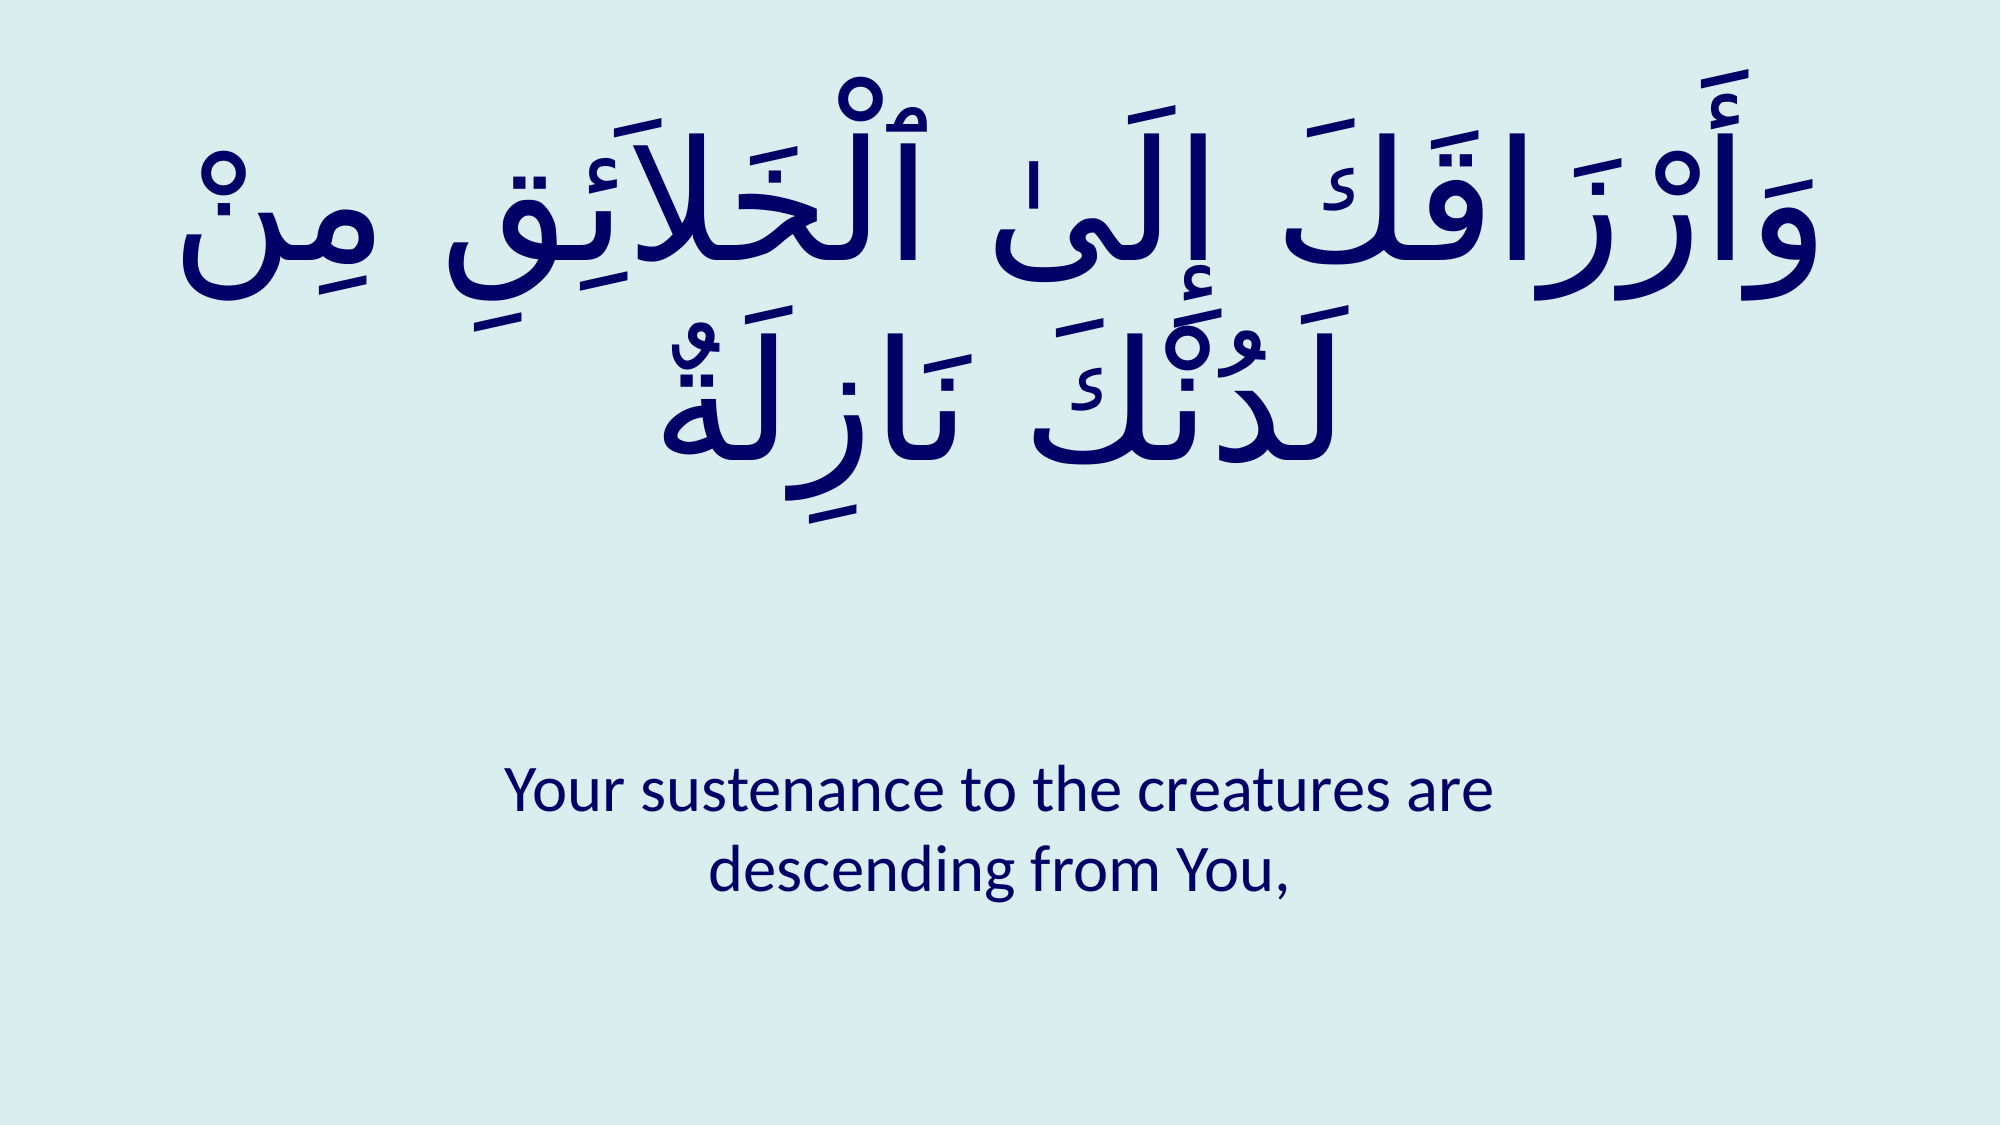

# وَأَرْزَاقَكَ إِلَىٰ ٱلْخَلاَئِقِ مِنْ لَدُنْكَ نَازِلَةٌ
Your sustenance to the creatures are descending from You,